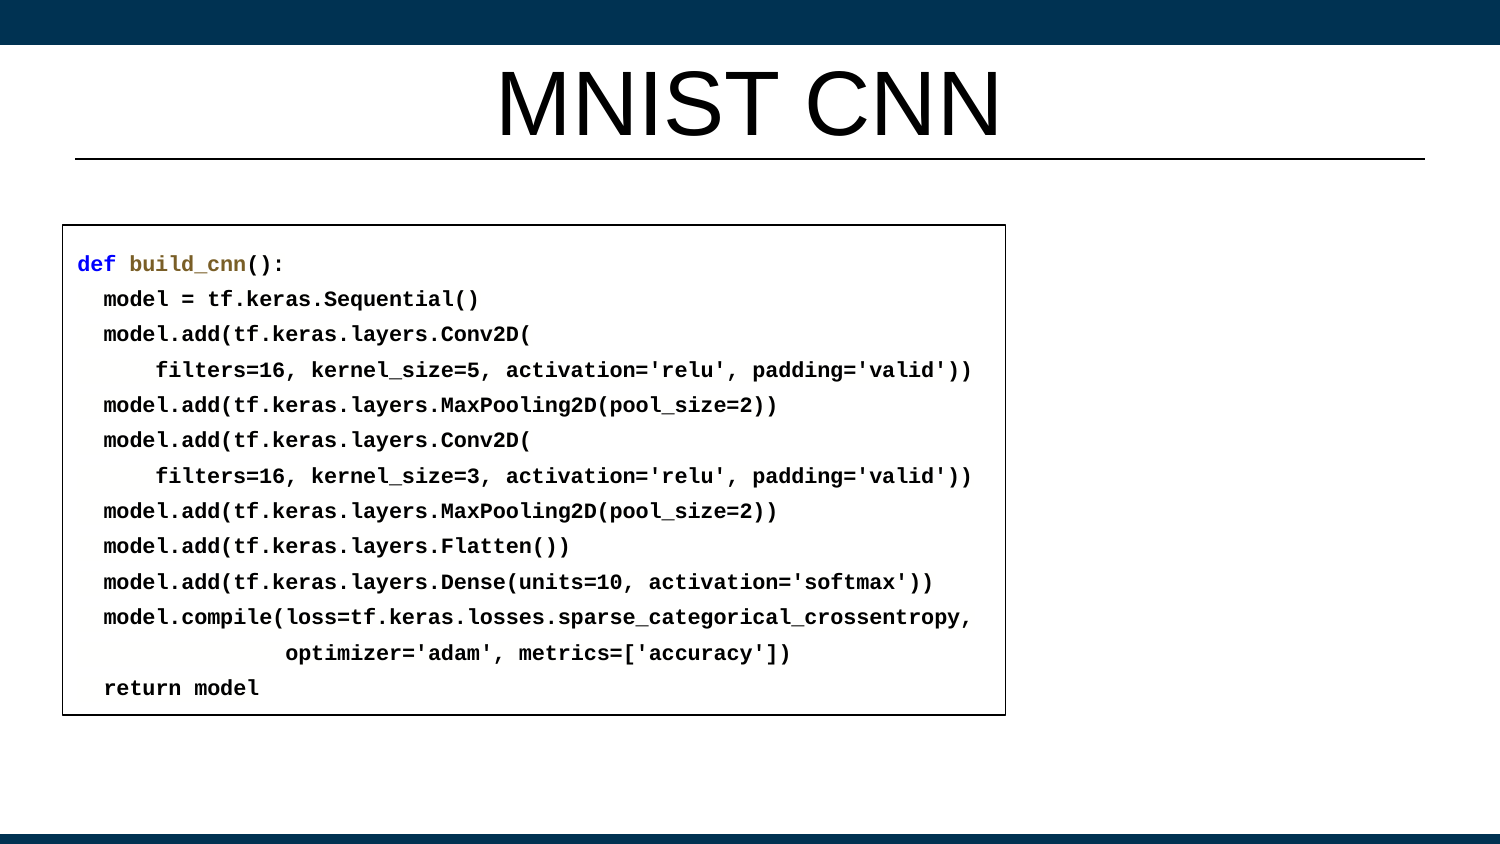

# MNIST CNN
def build_cnn():
  model = tf.keras.Sequential()
  model.add(tf.keras.layers.Conv2D(
      filters=16, kernel_size=5, activation='relu', padding='valid'))
  model.add(tf.keras.layers.MaxPooling2D(pool_size=2))
  model.add(tf.keras.layers.Conv2D(
      filters=16, kernel_size=3, activation='relu', padding='valid'))
  model.add(tf.keras.layers.MaxPooling2D(pool_size=2))
  model.add(tf.keras.layers.Flatten())
  model.add(tf.keras.layers.Dense(units=10, activation='softmax'))
  model.compile(loss=tf.keras.losses.sparse_categorical_crossentropy,
                optimizer='adam', metrics=['accuracy'])
  return model